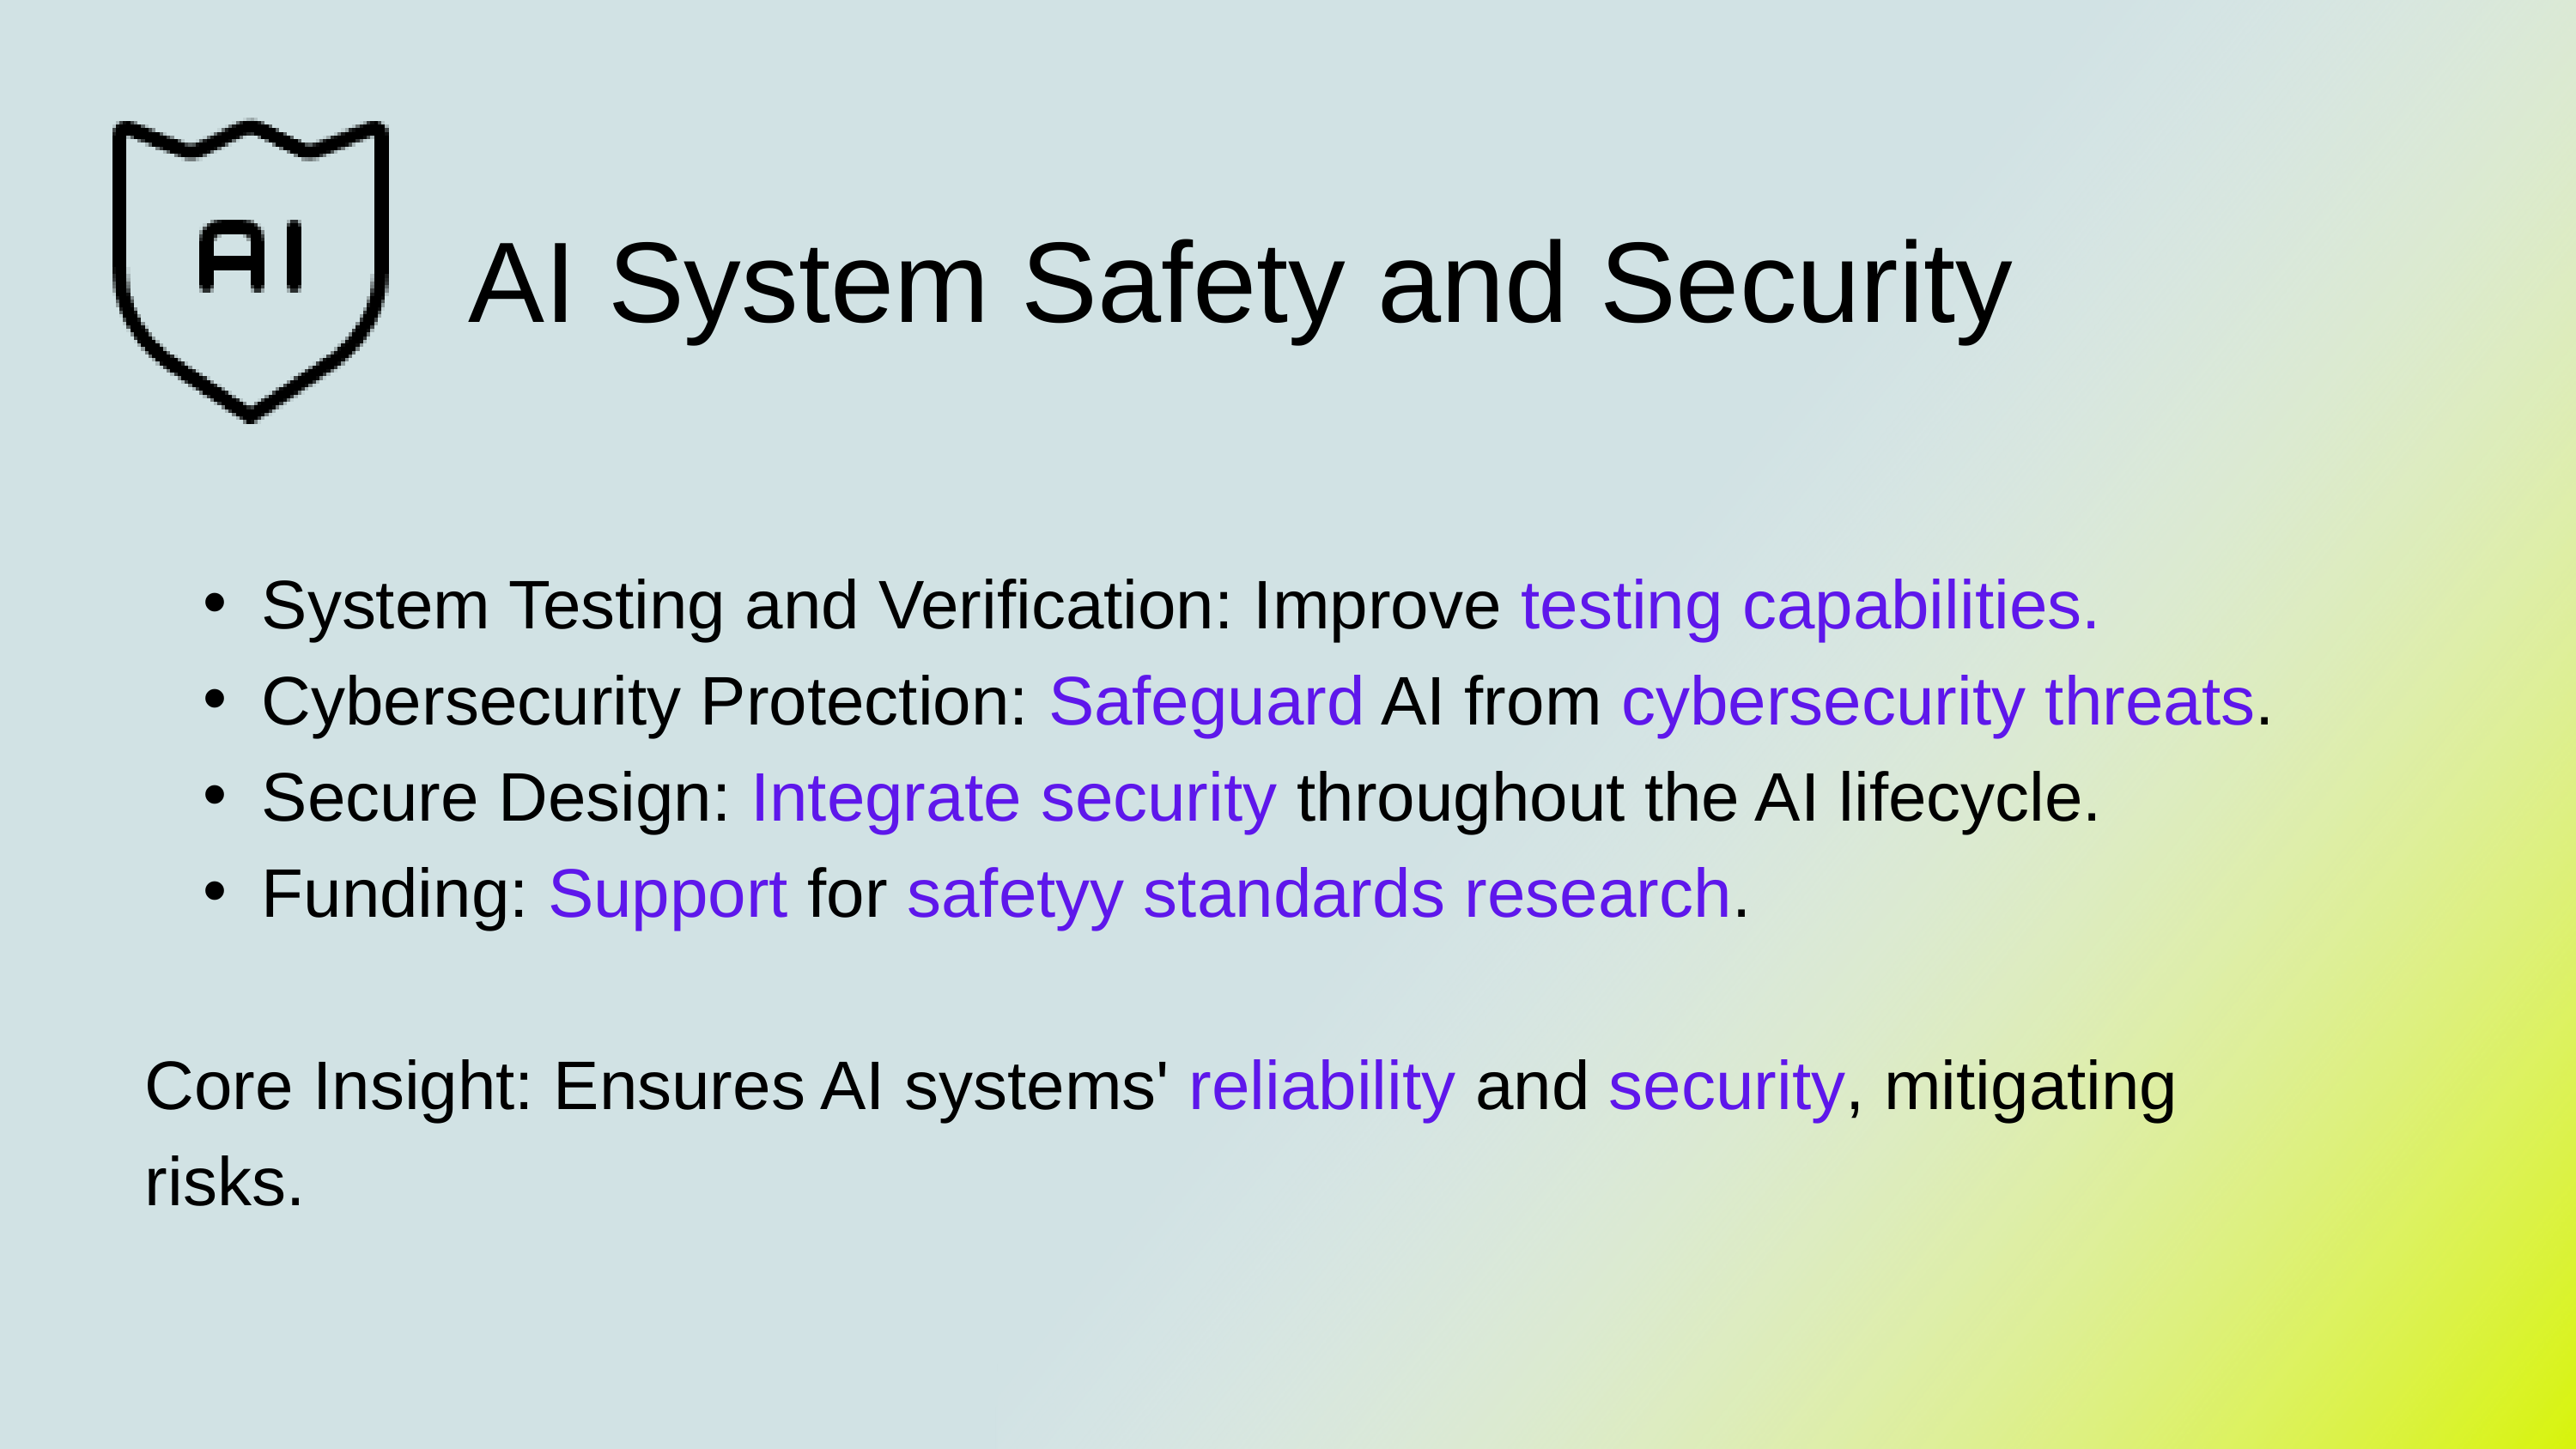

AI System Safety and Security
System Testing and Verification: Improve testing capabilities.
Cybersecurity Protection: Safeguard AI from cybersecurity threats.
Secure Design: Integrate security throughout the AI lifecycle.
Funding: Support for safetyy standards research.

Core Insight: Ensures AI systems' reliability and security, mitigating risks.